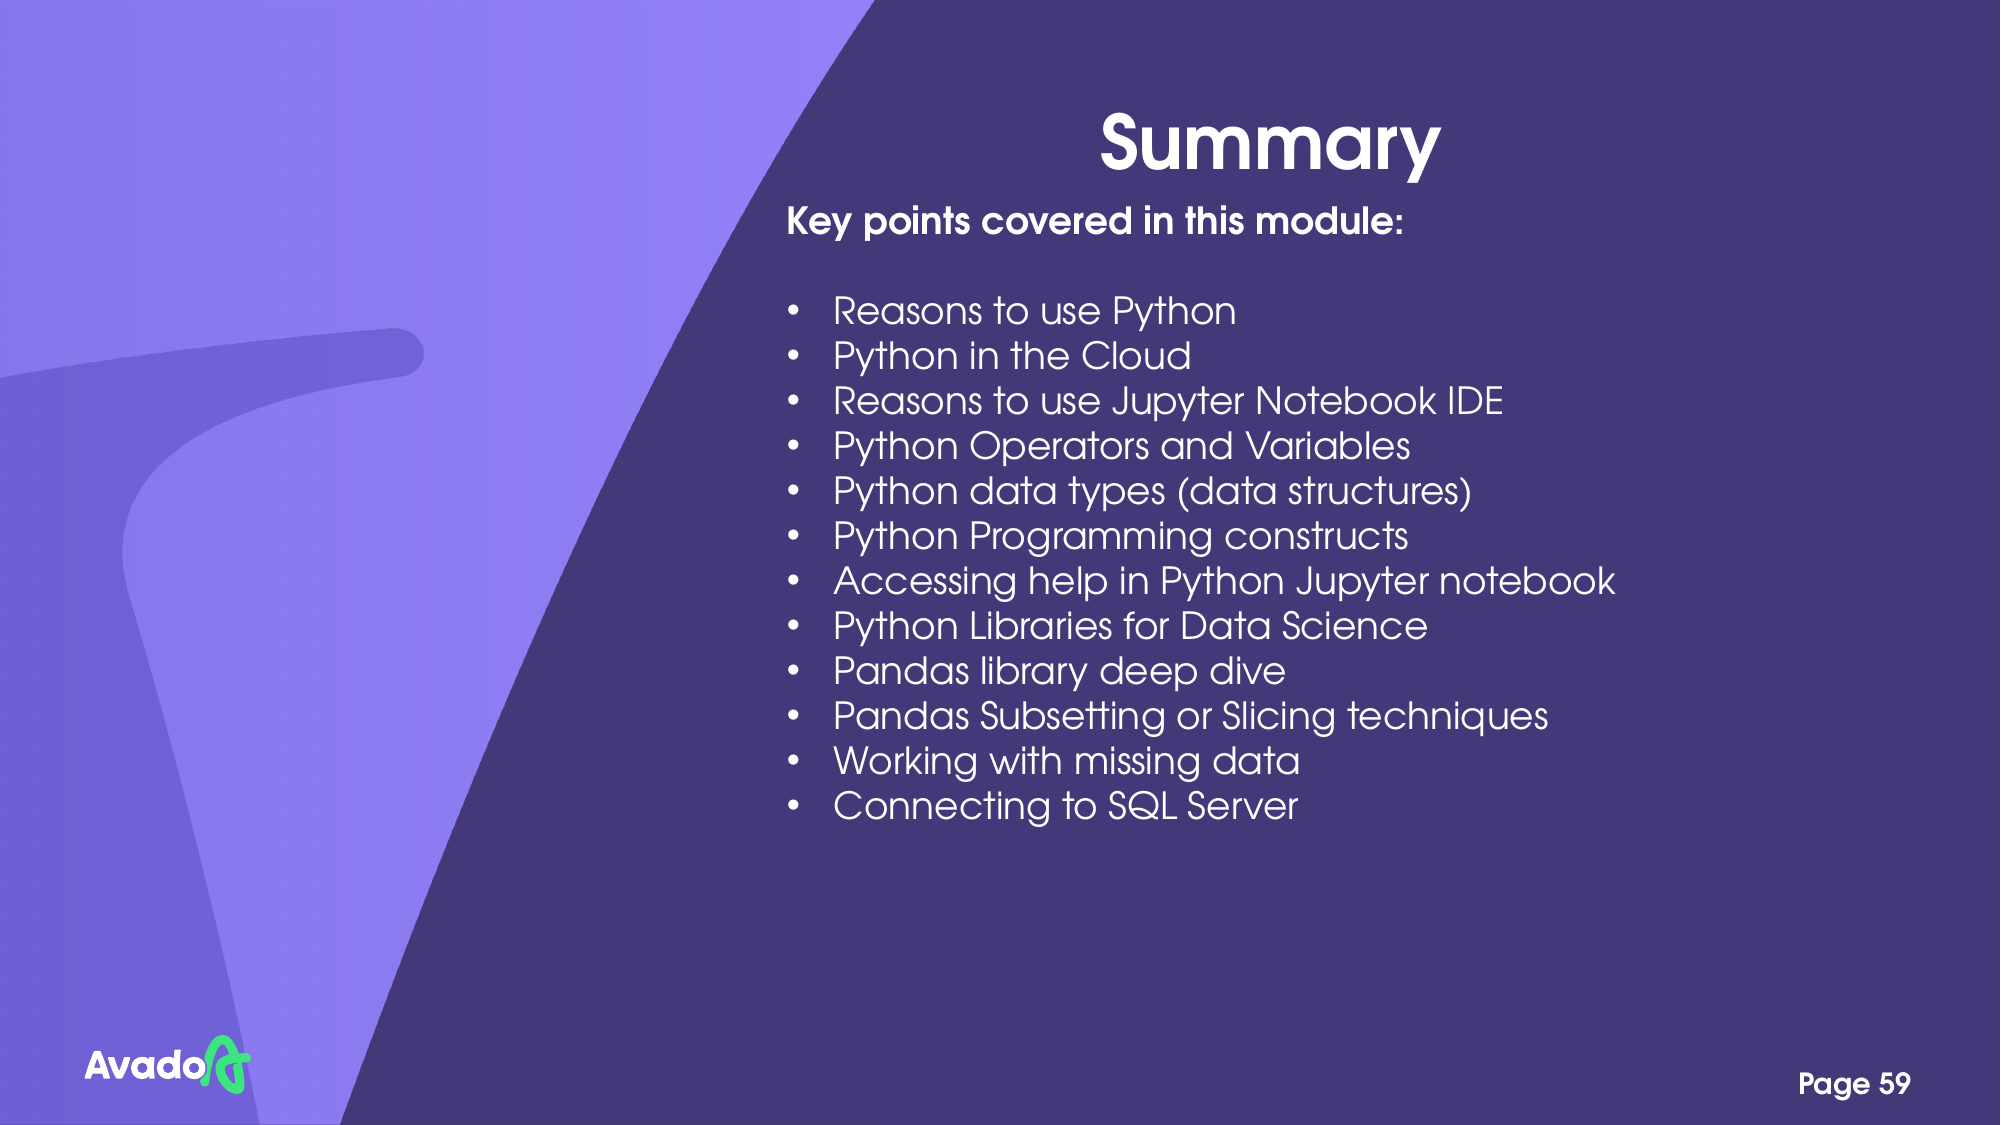

# Summary
Key points covered in this module:

Reasons to use Python
Python in the Cloud
Reasons to use Jupyter Notebook IDE
Python Operators and Variables
Python data types (data structures)
Python Programming constructs
Accessing help in Python Jupyter notebook
Python Libraries for Data Science
Pandas library deep dive
Pandas Subsetting or Slicing techniques
Working with missing data
Connecting to SQL Server
Page 59